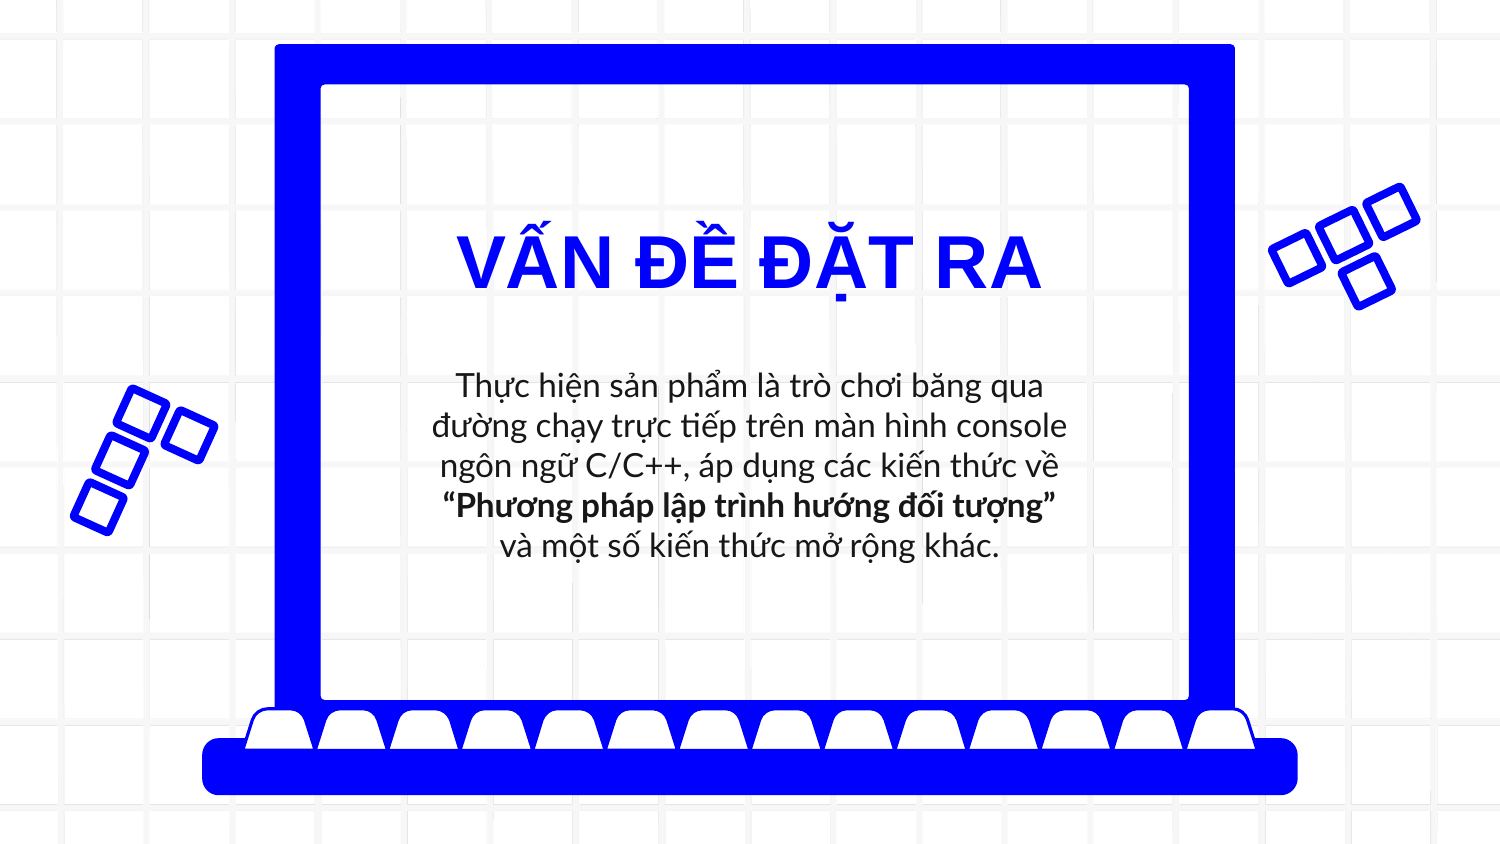

# VẤN ĐỀ ĐẶT RA
Thực hiện sản phẩm là trò chơi băng qua đường chạy trực tiếp trên màn hình console ngôn ngữ C/C++, áp dụng các kiến thức về “Phương pháp lập trình hướng đối tượng” và một số kiến thức mở rộng khác.